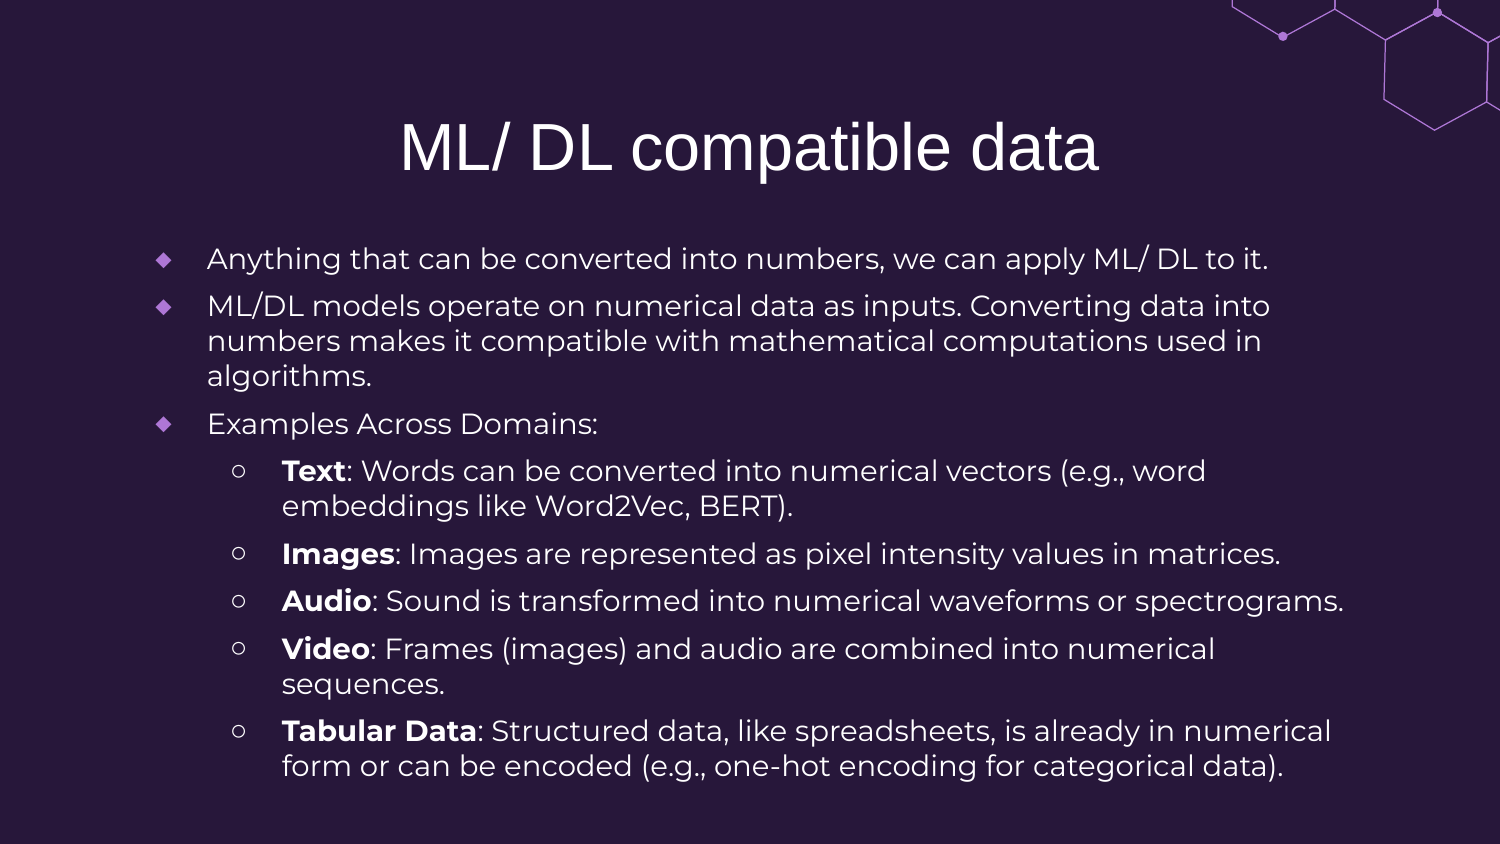

# ML/ DL compatible data
Anything that can be converted into numbers, we can apply ML/ DL to it.
ML/DL models operate on numerical data as inputs. Converting data into numbers makes it compatible with mathematical computations used in algorithms.
Examples Across Domains:
Text: Words can be converted into numerical vectors (e.g., word embeddings like Word2Vec, BERT).
Images: Images are represented as pixel intensity values in matrices.
Audio: Sound is transformed into numerical waveforms or spectrograms.
Video: Frames (images) and audio are combined into numerical sequences.
Tabular Data: Structured data, like spreadsheets, is already in numerical form or can be encoded (e.g., one-hot encoding for categorical data).